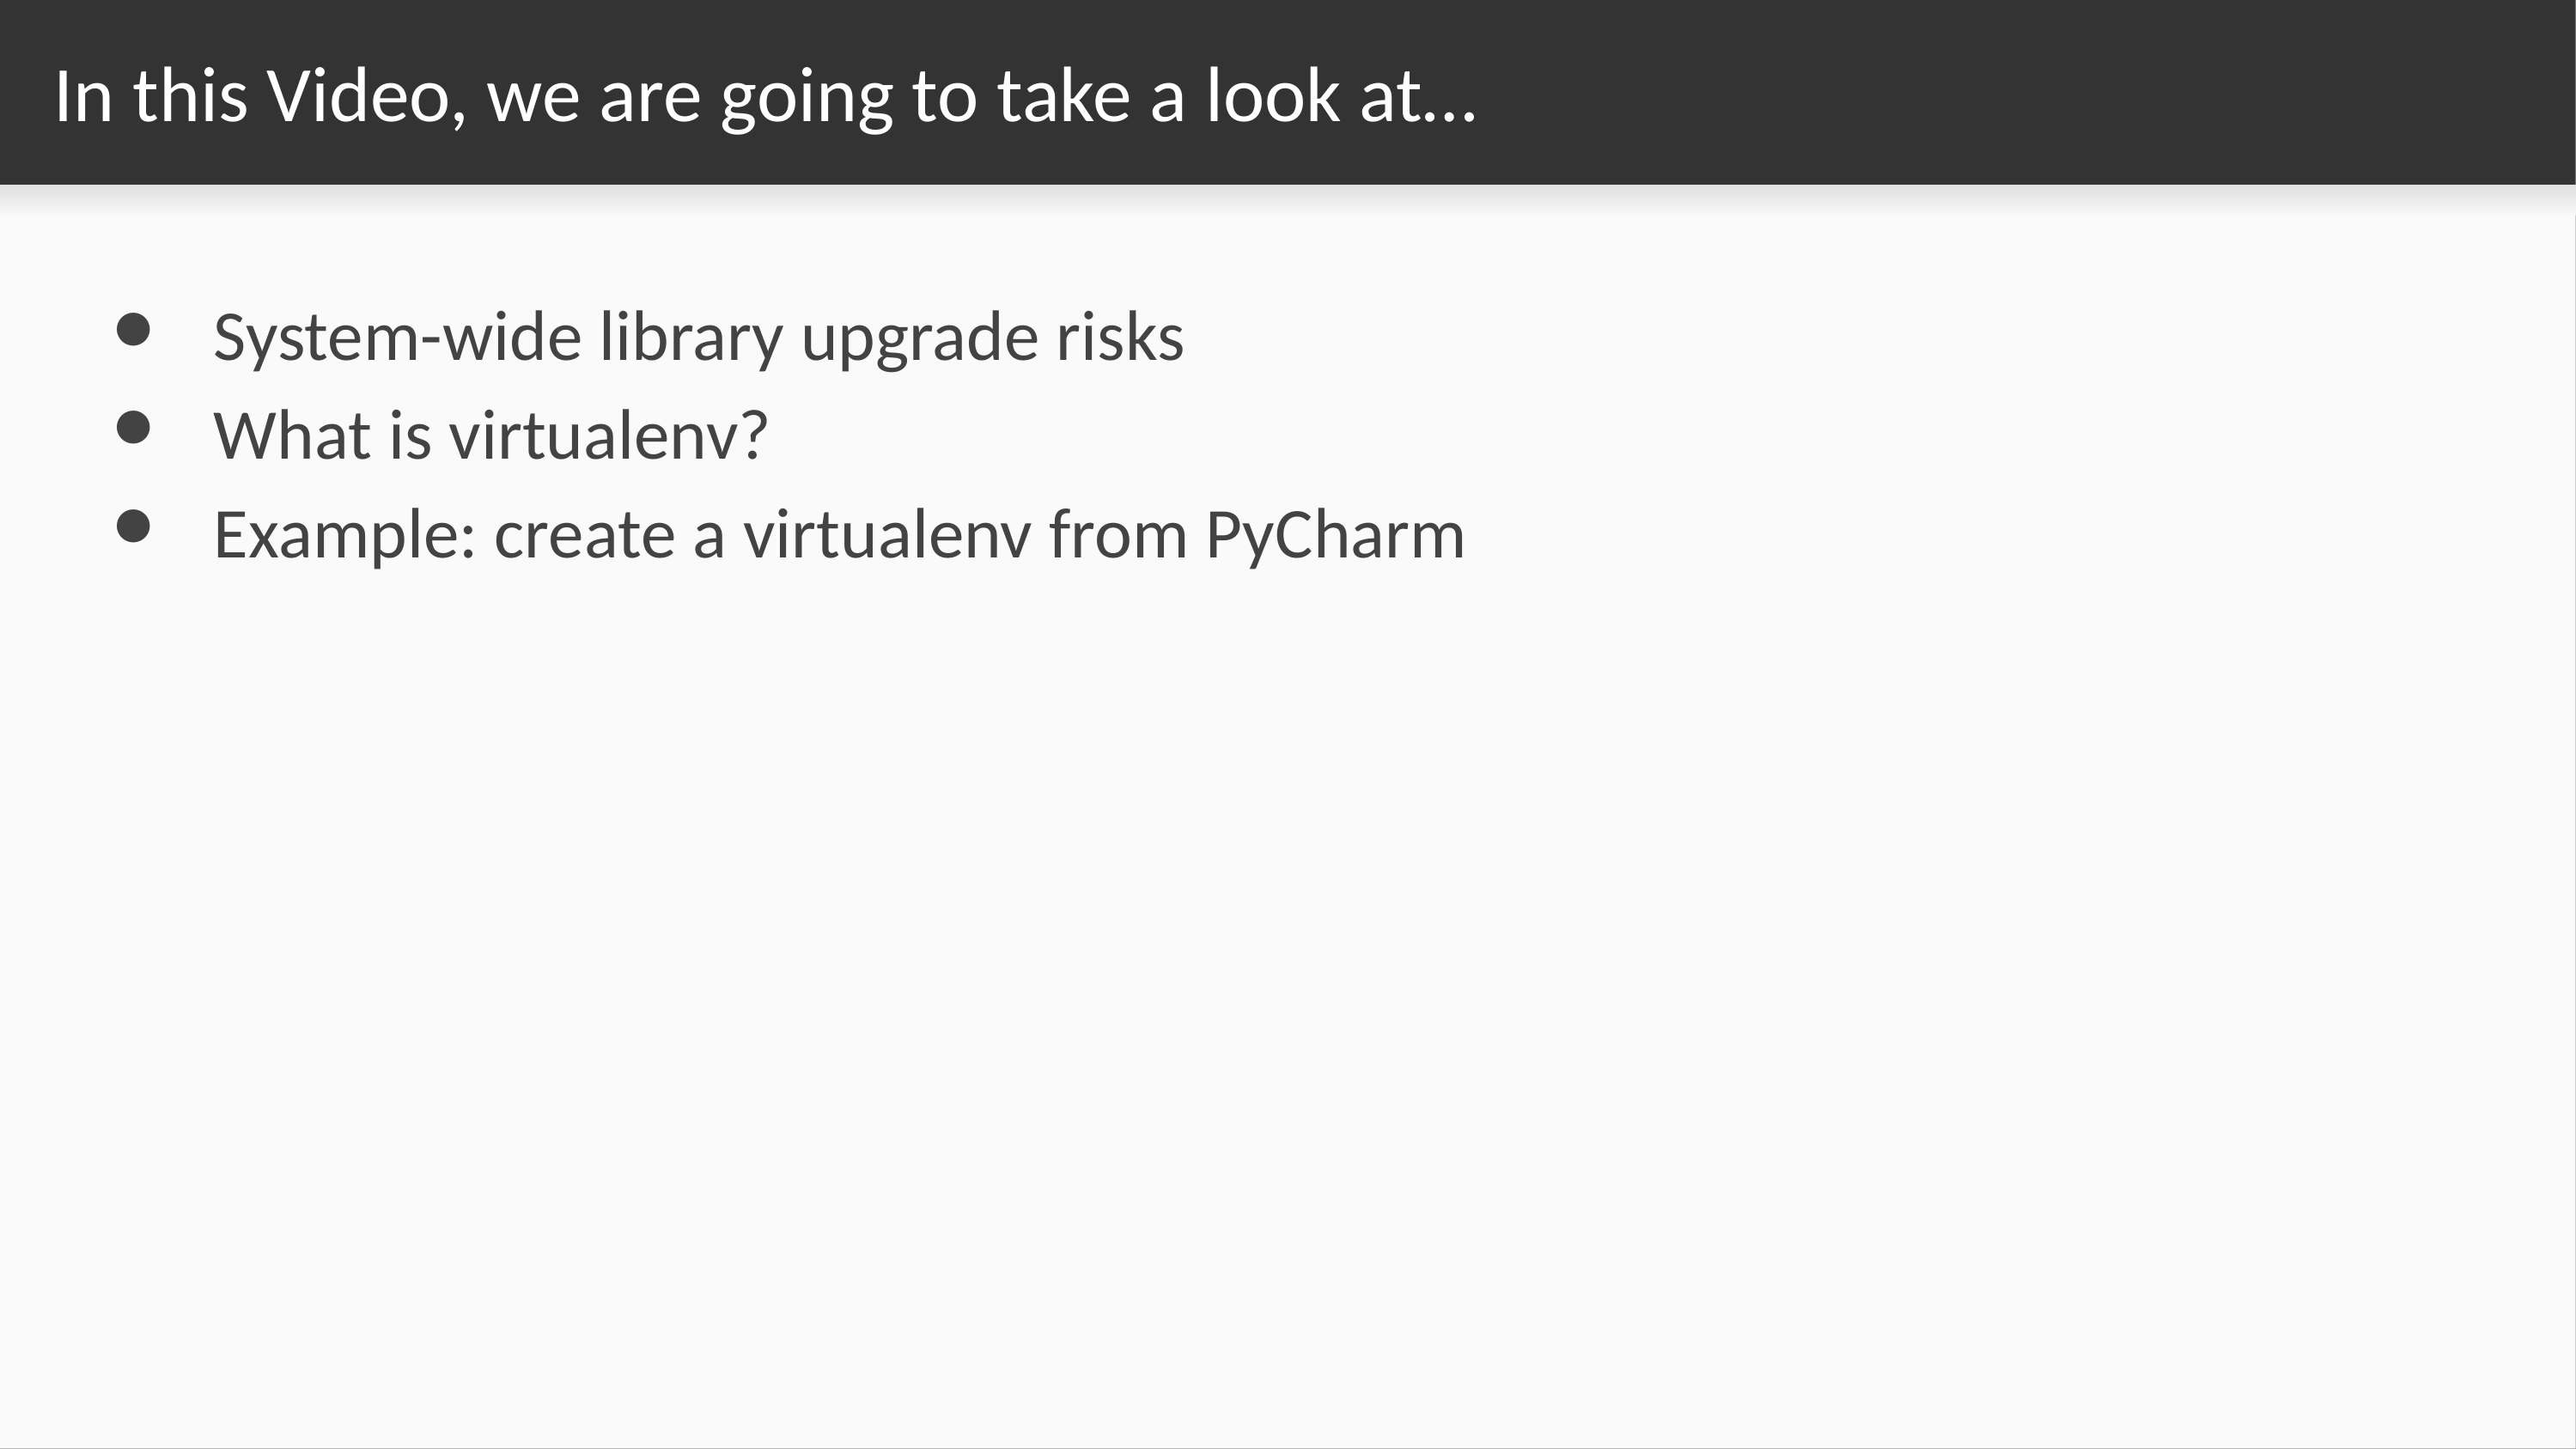

# In this Video, we are going to take a look at…
System-wide library upgrade risks
What is virtualenv?
Example: create a virtualenv from PyCharm